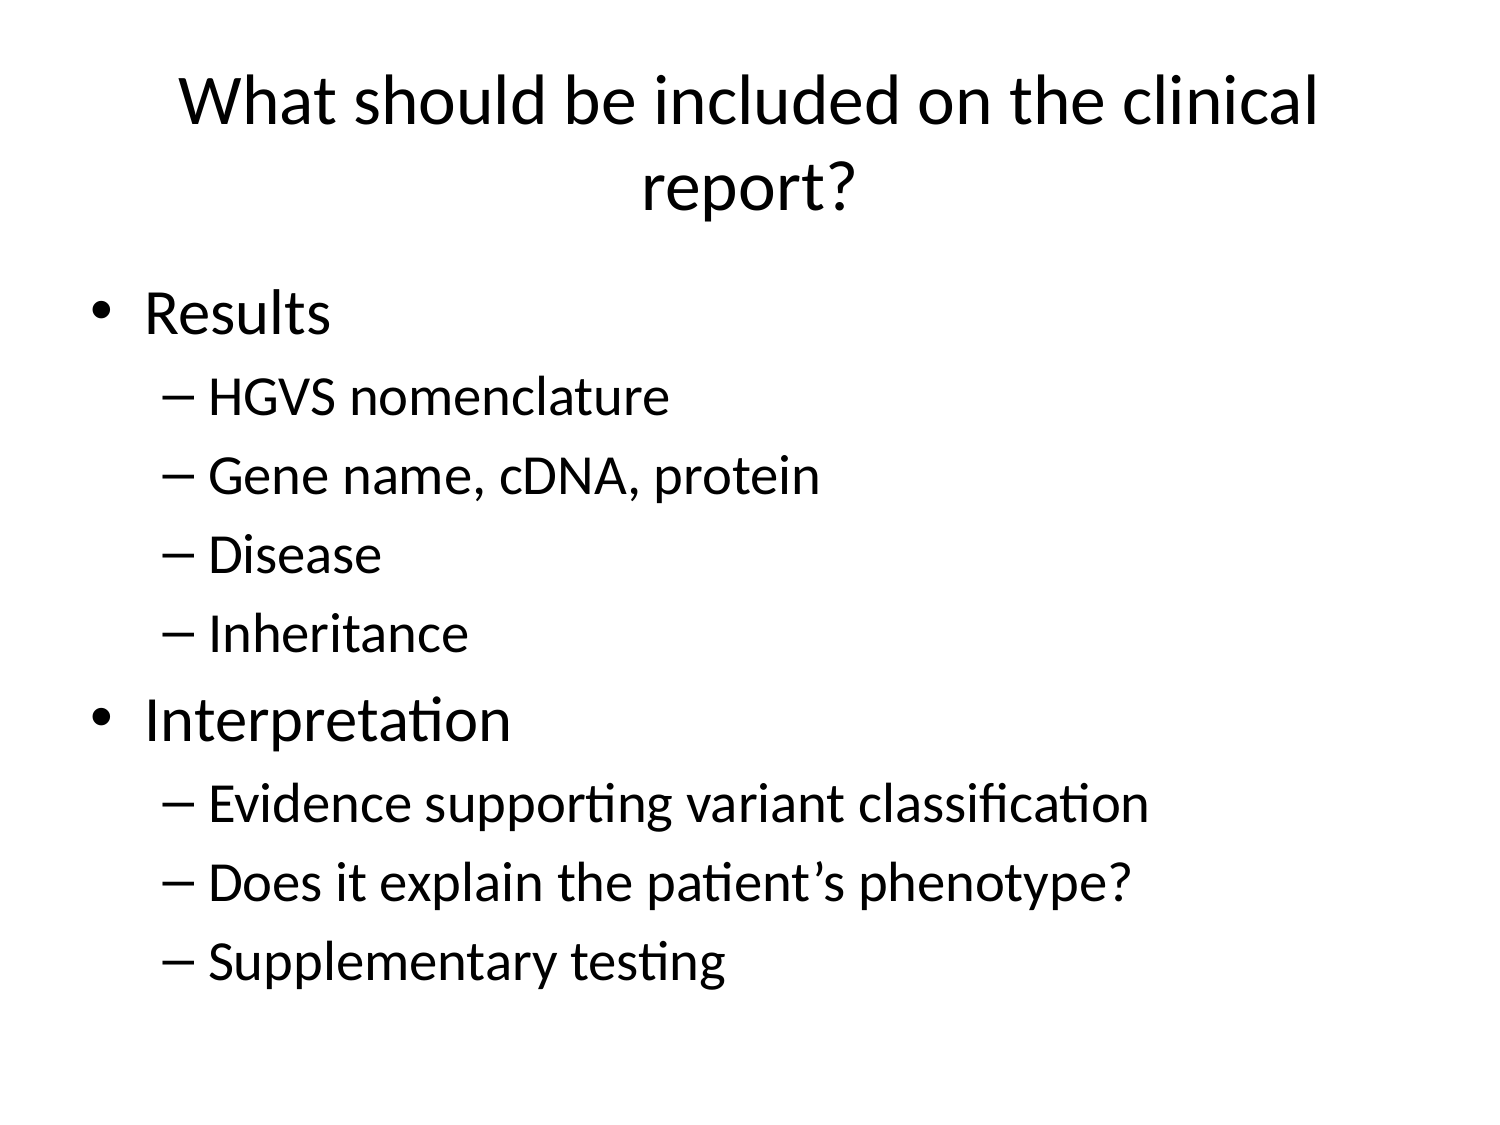

# What should be included on the clinical report?
Results
HGVS nomenclature
Gene name, cDNA, protein
Disease
Inheritance
Interpretation
Evidence supporting variant classification
Does it explain the patient’s phenotype?
Supplementary testing